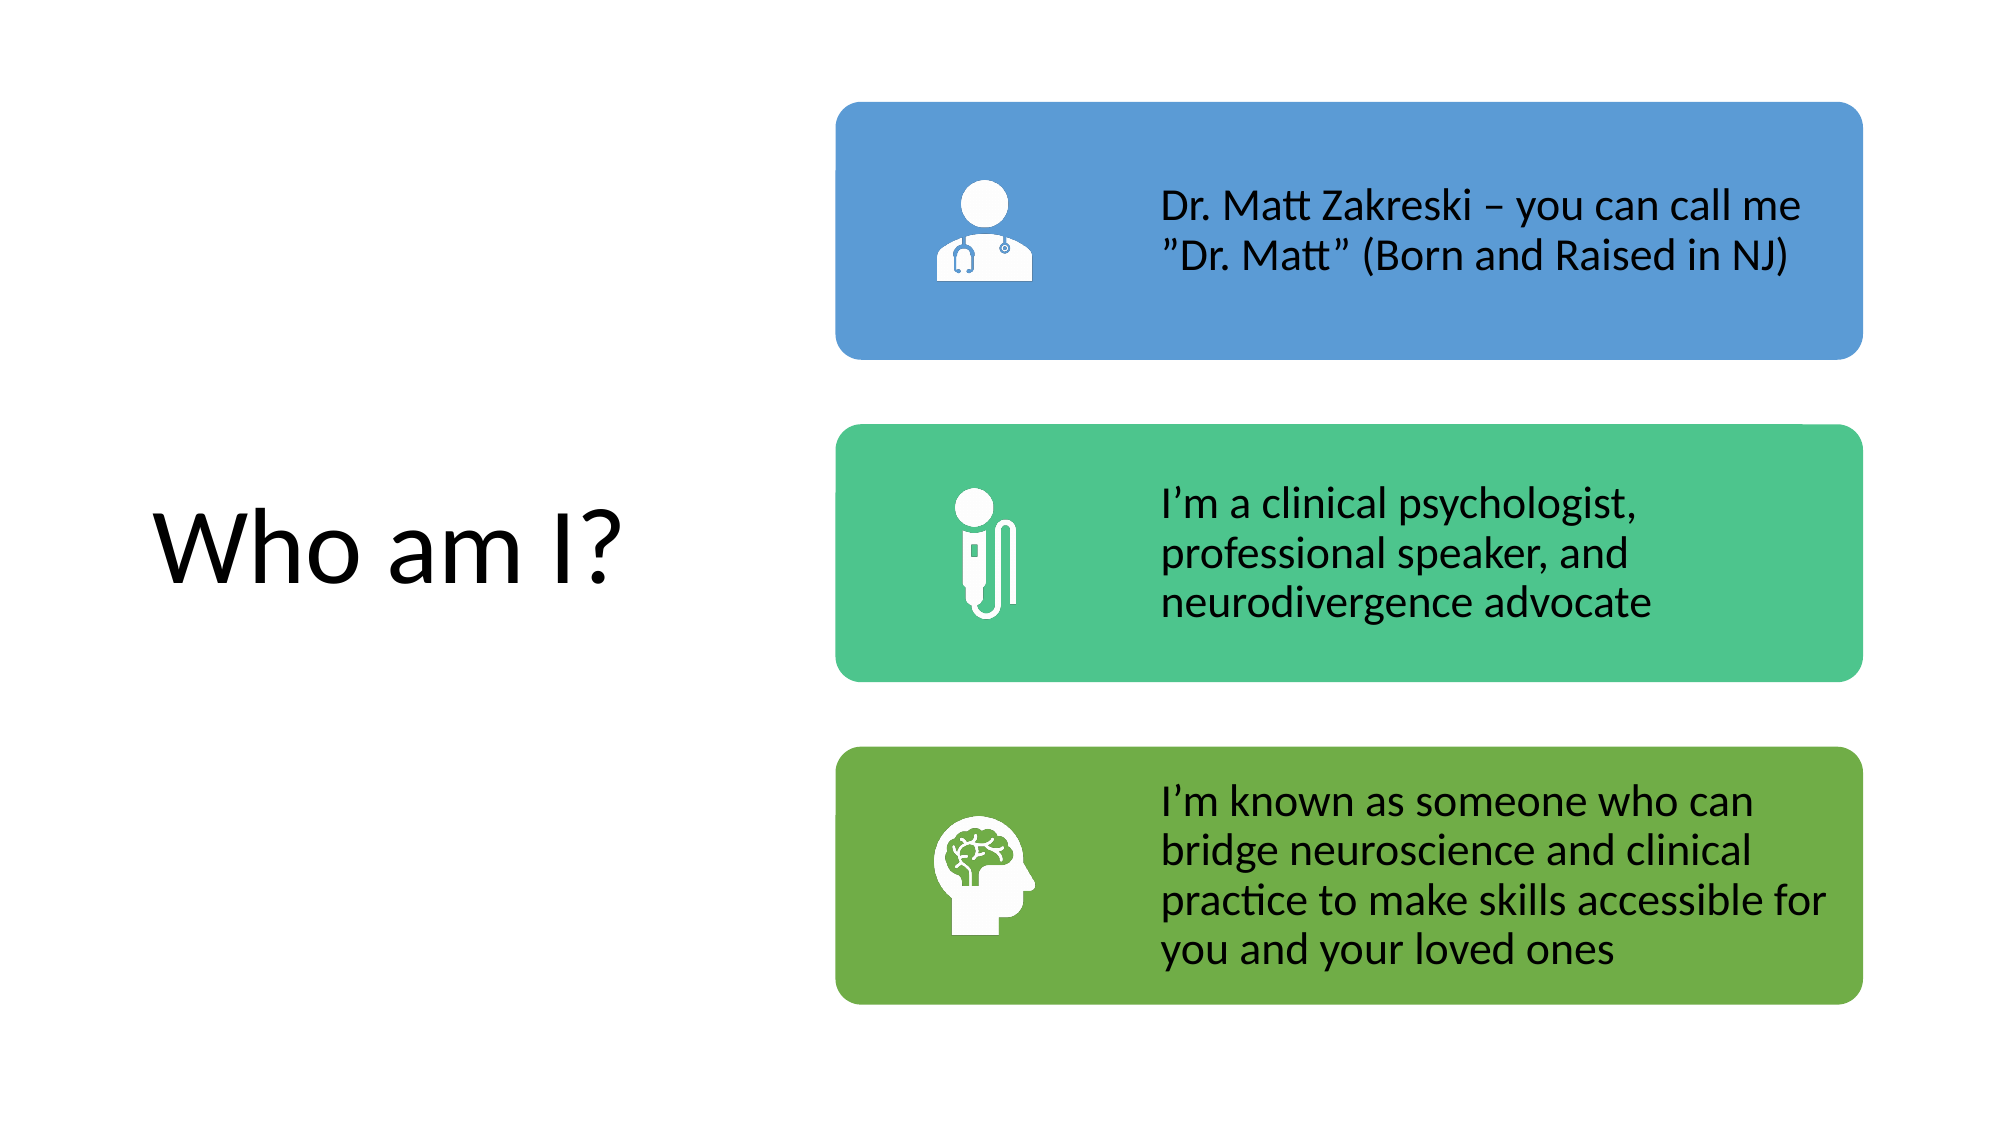

# Who am I?
Dr. Matt Zakreski – you can call me ”Dr. Matt” (Born and Raised in NJ)
I’m a clinical psychologist, professional speaker, and neurodivergence advocate
I’m known as someone who can bridge neuroscience and clinical practice to make skills accessible for you and your loved ones